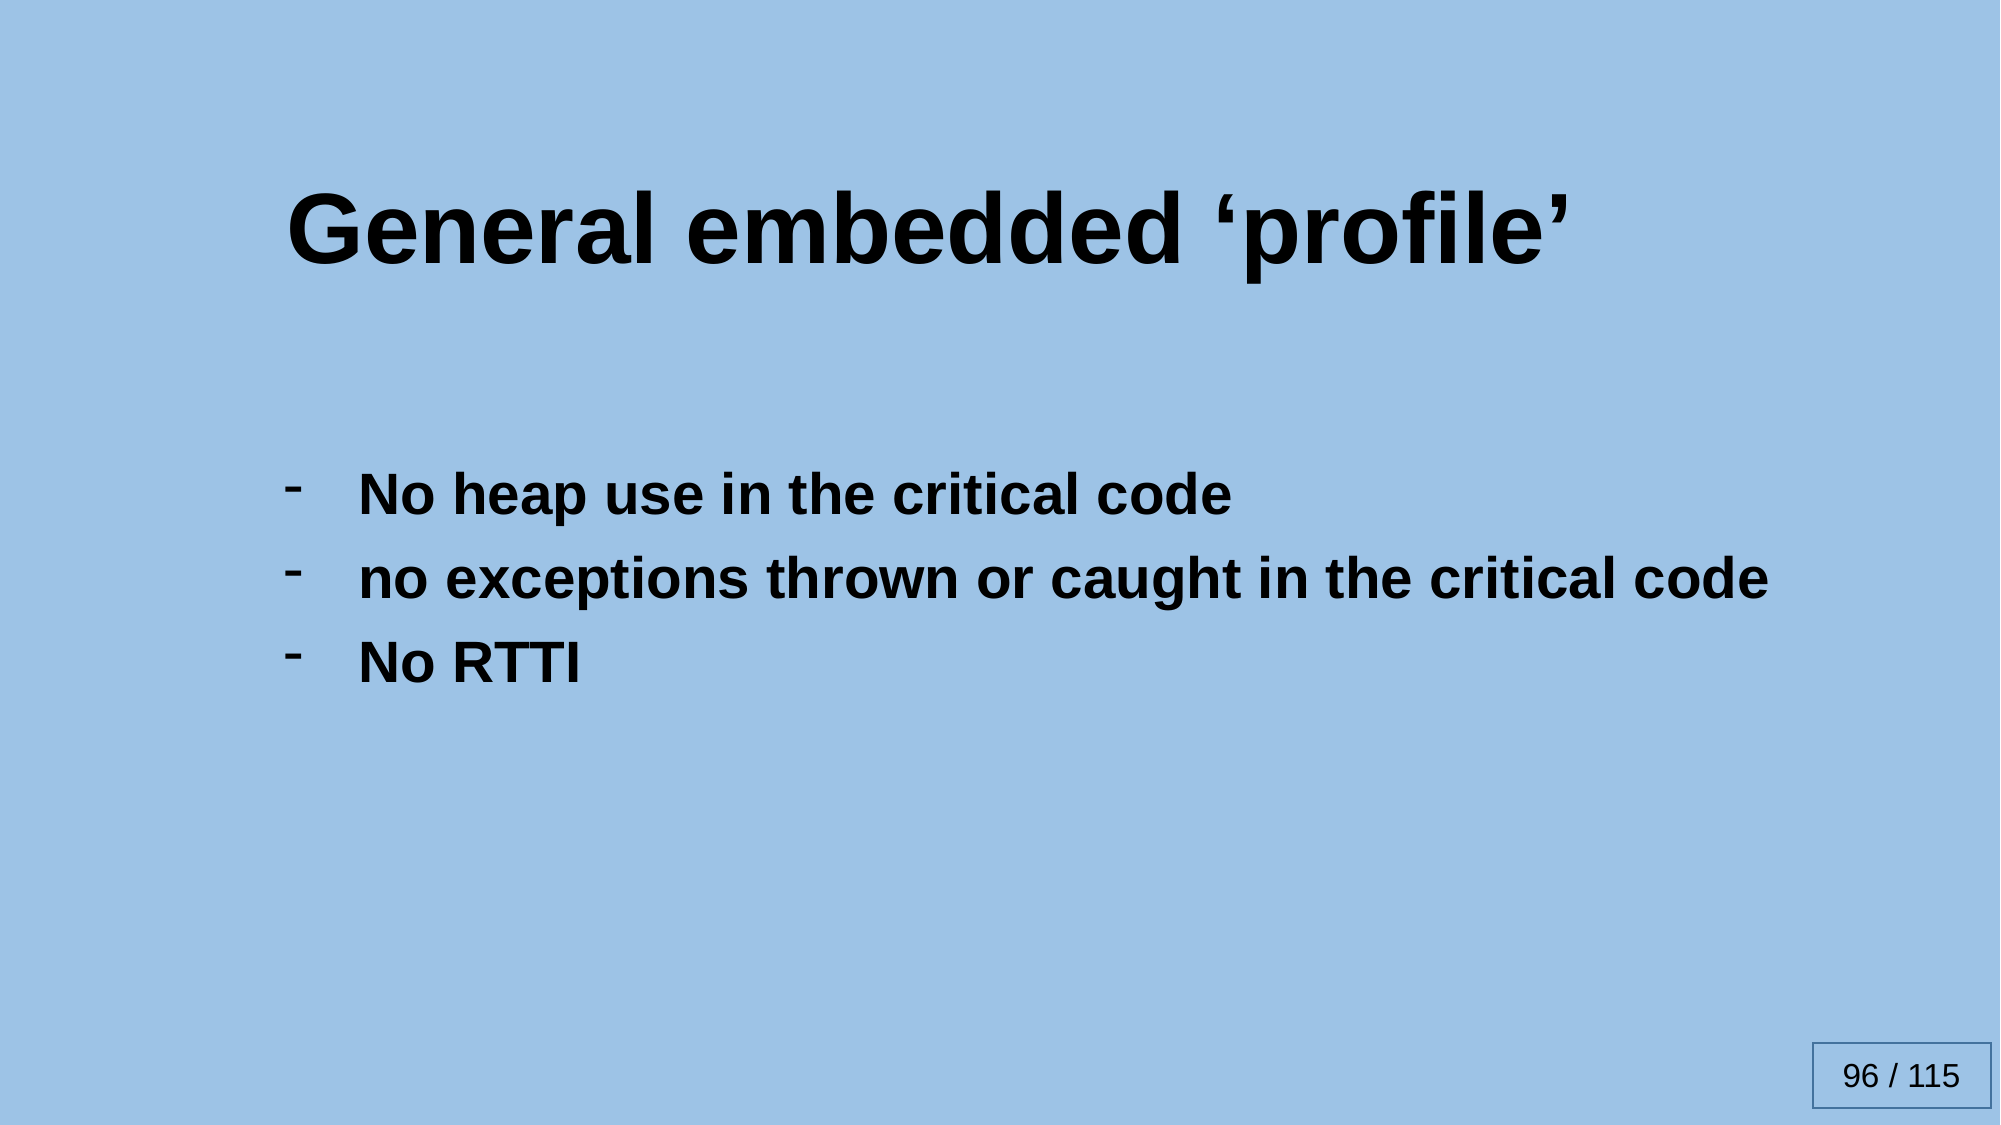

General embedded ‘profile’

No heap use in the critical code
no exceptions thrown or caught in the critical code
No RTTI